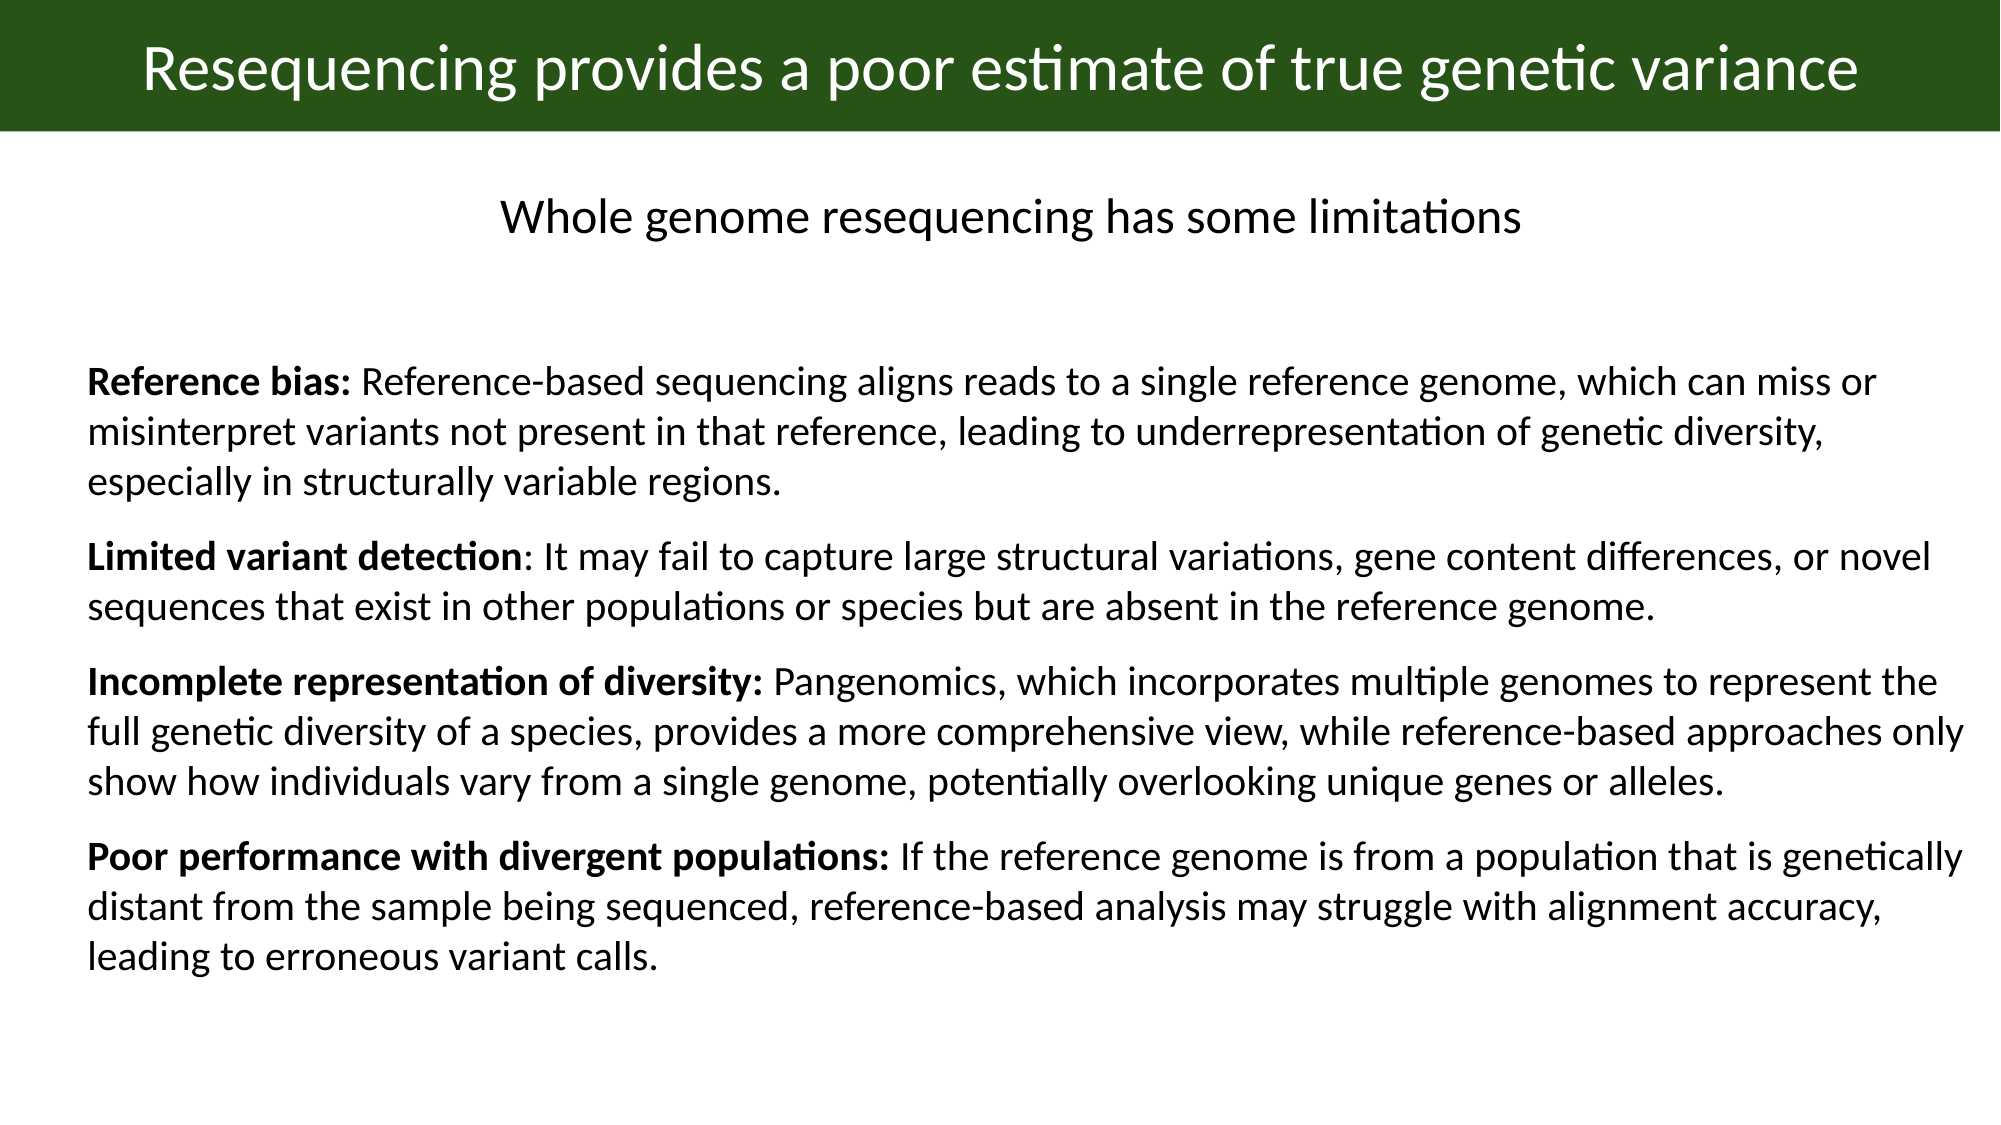

Resequencing provides a poor estimate of true genetic variance
Whole genome resequencing has some limitations
Reference bias: Reference-based sequencing aligns reads to a single reference genome, which can miss or misinterpret variants not present in that reference, leading to underrepresentation of genetic diversity, especially in structurally variable regions.
Limited variant detection: It may fail to capture large structural variations, gene content differences, or novel sequences that exist in other populations or species but are absent in the reference genome.
Incomplete representation of diversity: Pangenomics, which incorporates multiple genomes to represent the full genetic diversity of a species, provides a more comprehensive view, while reference-based approaches only show how individuals vary from a single genome, potentially overlooking unique genes or alleles.
Poor performance with divergent populations: If the reference genome is from a population that is genetically distant from the sample being sequenced, reference-based analysis may struggle with alignment accuracy, leading to erroneous variant calls.